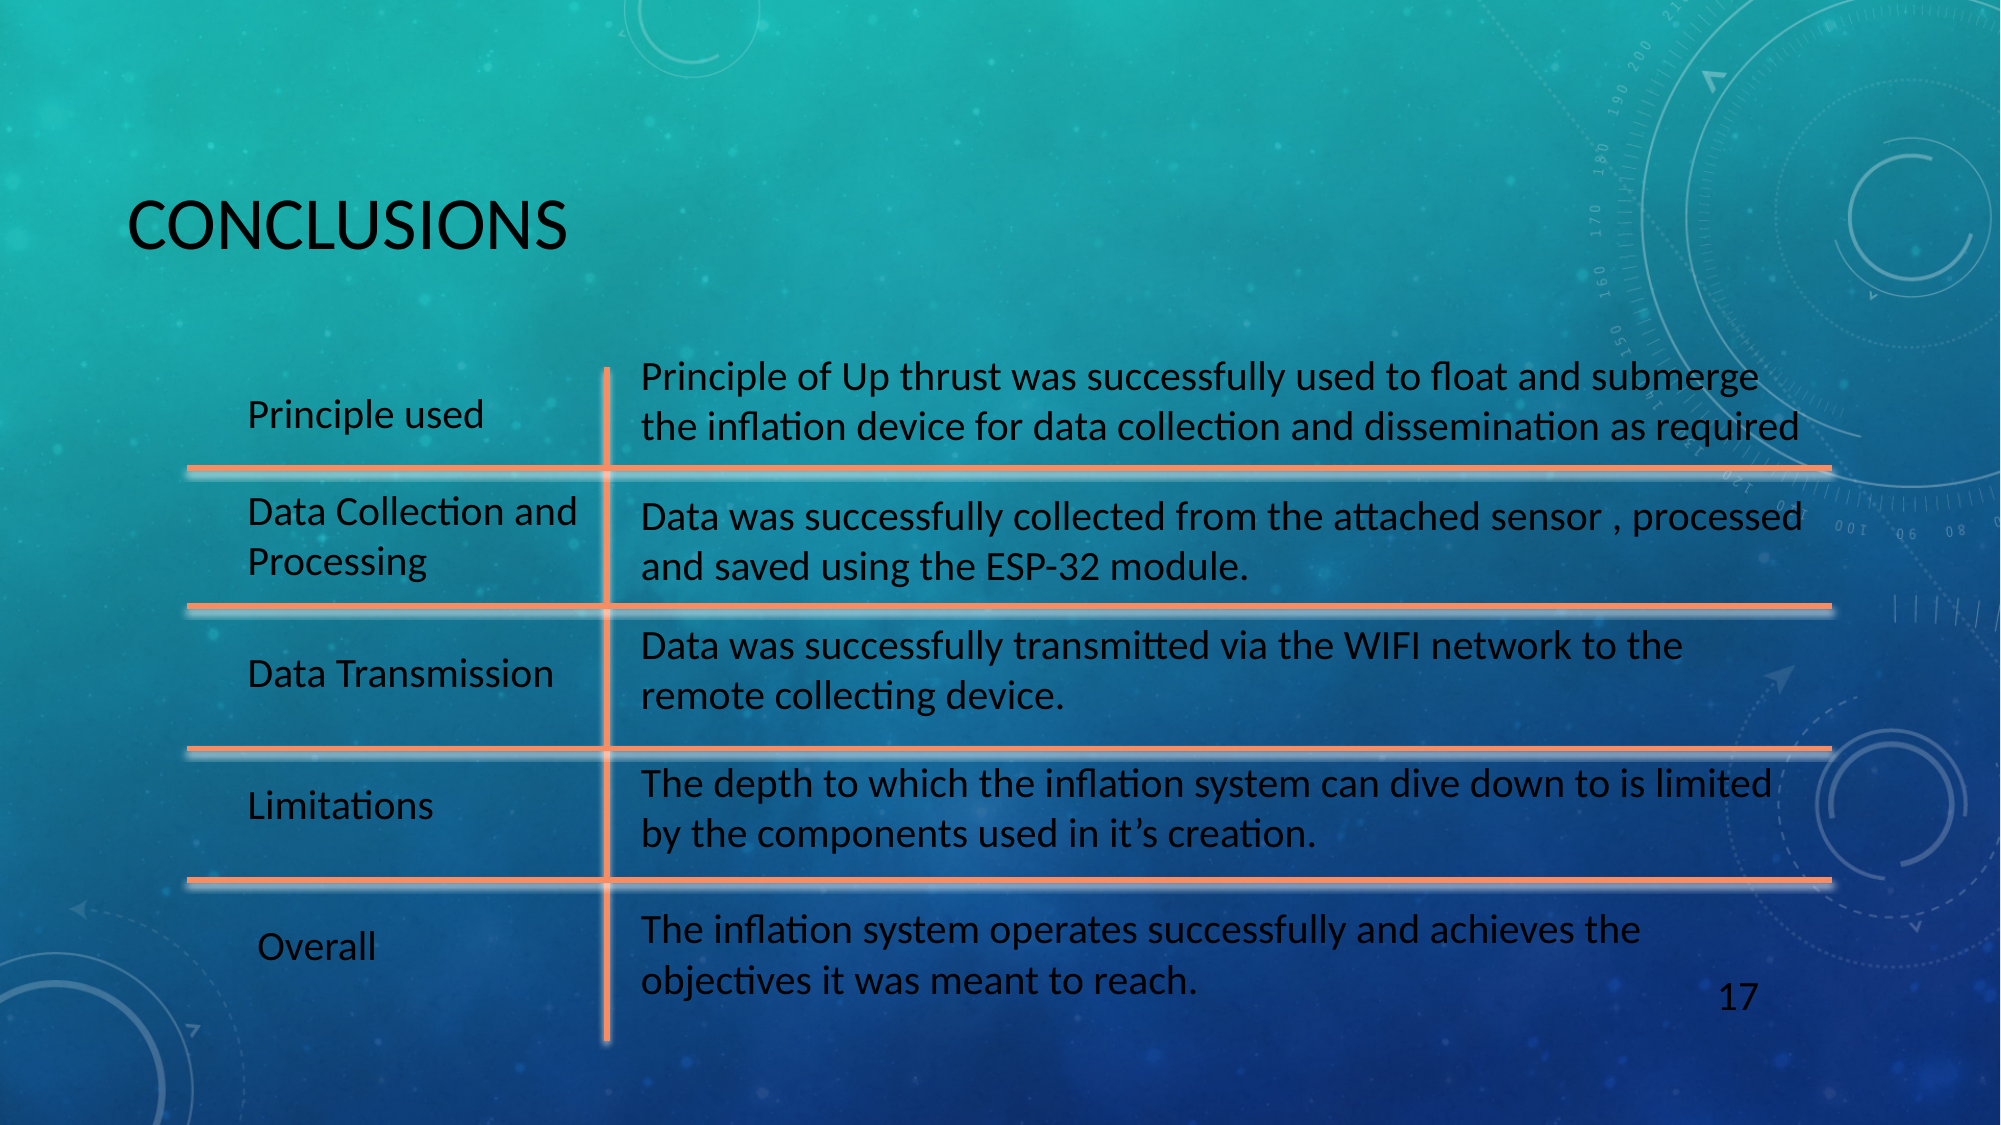

# Conclusions
Principle of Up thrust was successfully used to float and submerge the inflation device for data collection and dissemination as required
Principle used
Data Collection and Processing
Data was successfully collected from the attached sensor , processed and saved using the ESP-32 module.
Data was successfully transmitted via the WIFI network to the remote collecting device.
Data Transmission
The depth to which the inflation system can dive down to is limited by the components used in it’s creation.
Limitations
The inflation system operates successfully and achieves the objectives it was meant to reach.
Overall
17